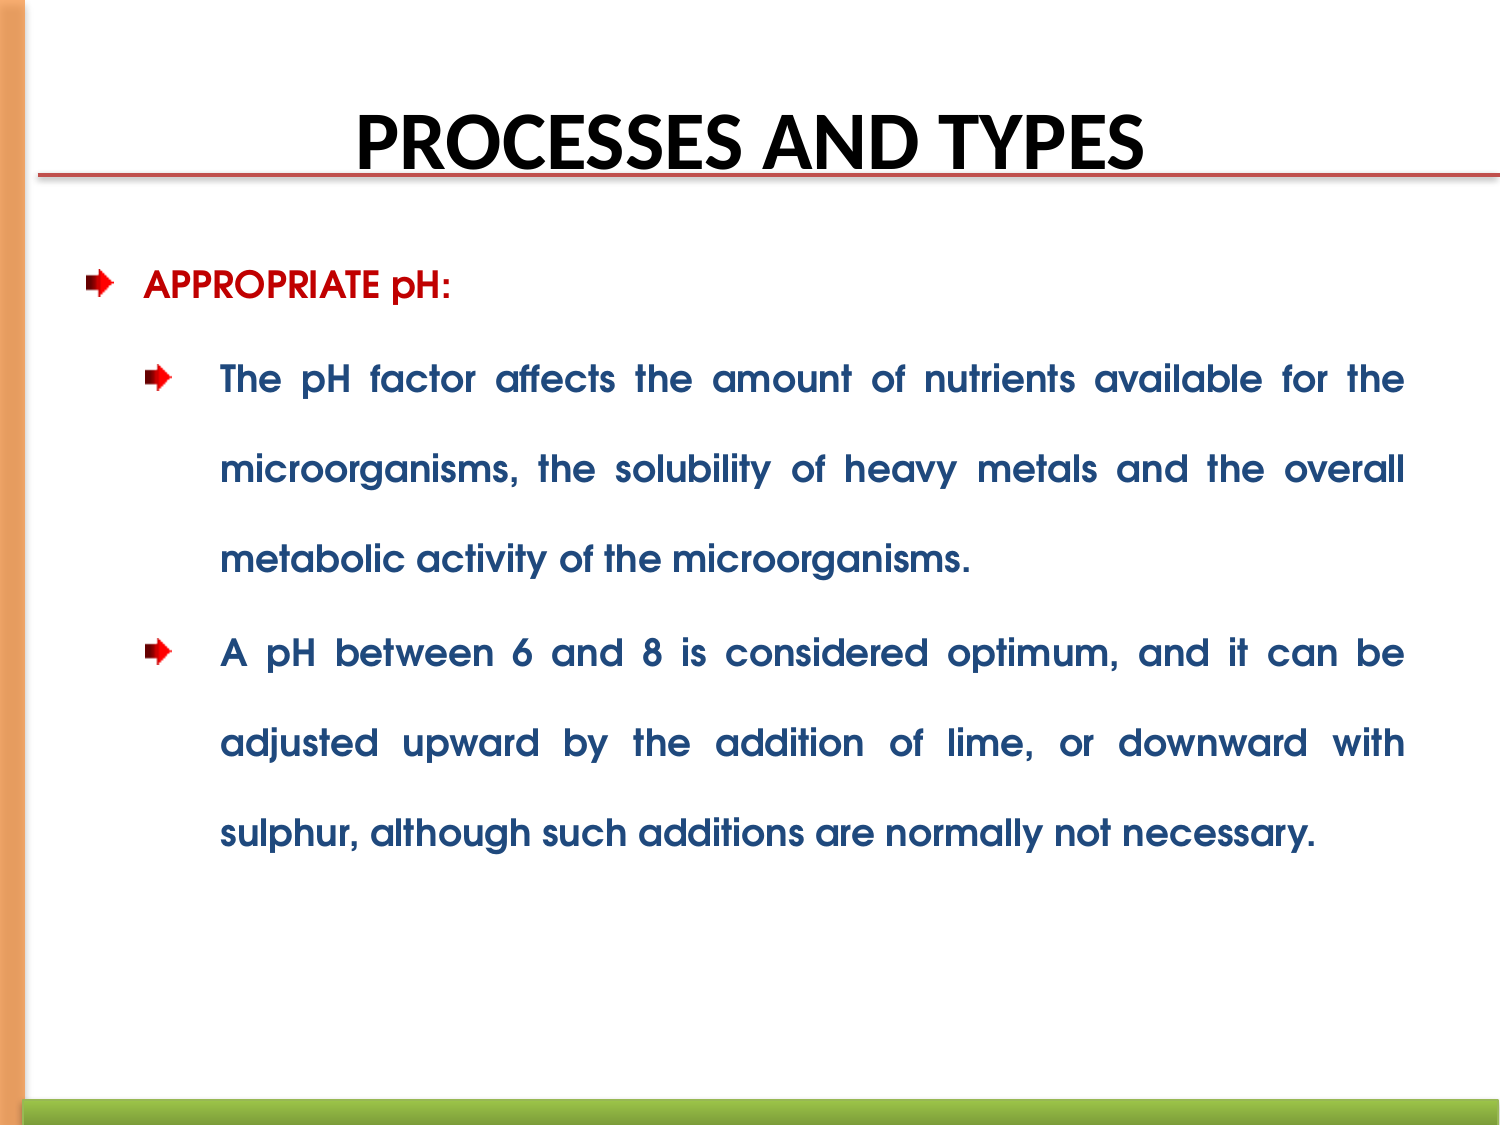

# PROCESSES AND TYPES
APPROPRIATE pH:
The pH factor affects the amount of nutrients available for the microorganisms, the solubility of heavy metals and the overall metabolic activity of the microorganisms.
A pH between 6 and 8 is considered optimum, and it can be adjusted upward by the addition of lime, or downward with sulphur, although such additions are normally not necessary.